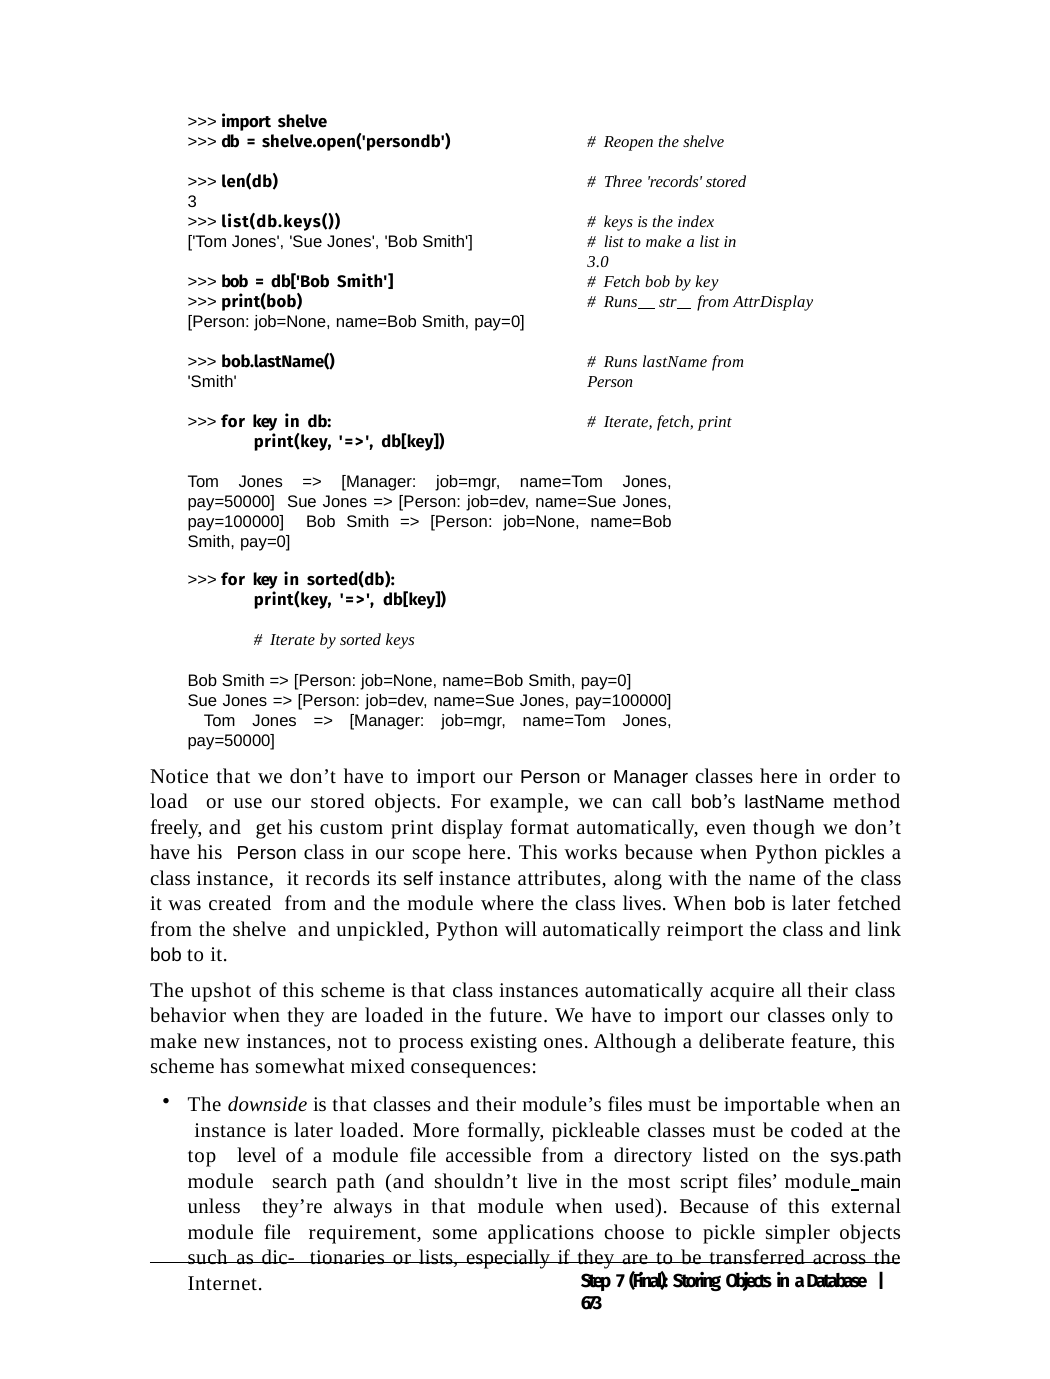

>>> import shelve
>>> db = shelve.open('persondb')
# Reopen the shelve
>>> len(db)
3
>>> list(db.keys())
['Tom Jones', 'Sue Jones', 'Bob Smith']
# Three 'records' stored
# keys is the index
# list to make a list in 3.0
>>> bob = db['Bob Smith']
>>> print(bob)
[Person: job=None, name=Bob Smith, pay=0]
# Fetch bob by key
# Runs    str  from AttrDisplay
>>> bob.lastName()
'Smith'
# Runs lastName from Person
>>> for key in db:
print(key, '=>', db[key])
# Iterate, fetch, print
Tom Jones => [Manager: job=mgr, name=Tom Jones, pay=50000]  Sue Jones => [Person: job=dev, name=Sue Jones, pay=100000]  Bob Smith => [Person: job=None, name=Bob Smith, pay=0]

>>> for key  in sorted(db):
print(key, '=>', db[key])	# Iterate by sorted keys

Bob Smith => [Person: job=None, name=Bob Smith, pay=0]
Sue Jones => [Person: job=dev, name=Sue Jones, pay=100000]  Tom Jones => [Manager: job=mgr, name=Tom Jones, pay=50000]
Notice that we don’t have to import our Person or Manager classes here in order to load  or use our stored objects. For example, we can call bob’s lastName method freely, and  get his custom print display format automatically, even though we don’t have his  Person class in our scope here. This works because when Python pickles a class instance,  it records its self instance attributes, along with the name of the class it was created  from and the module where the class lives. When bob is later fetched from the shelve  and unpickled, Python will automatically reimport the class and link bob to it.
The upshot of this scheme is that class instances automatically acquire all their class  behavior when they are loaded in the future. We have to import our classes only to  make new instances, not to process existing ones. Although a deliberate feature, this  scheme has somewhat mixed consequences:
The downside is that classes and their module’s files must be importable when an  instance is later loaded. More formally, pickleable classes must be coded at the top  level of a module file accessible from a directory listed on the sys.path module  search path (and shouldn’t live in the most script files’ module main unless  they’re always in that module when used). Because of this external module file  requirement, some applications choose to pickle simpler objects such as dic-  tionaries or lists, especially if they are to be transferred across the Internet.

Step 7 (Final): Storing Objects in a Database  |  673